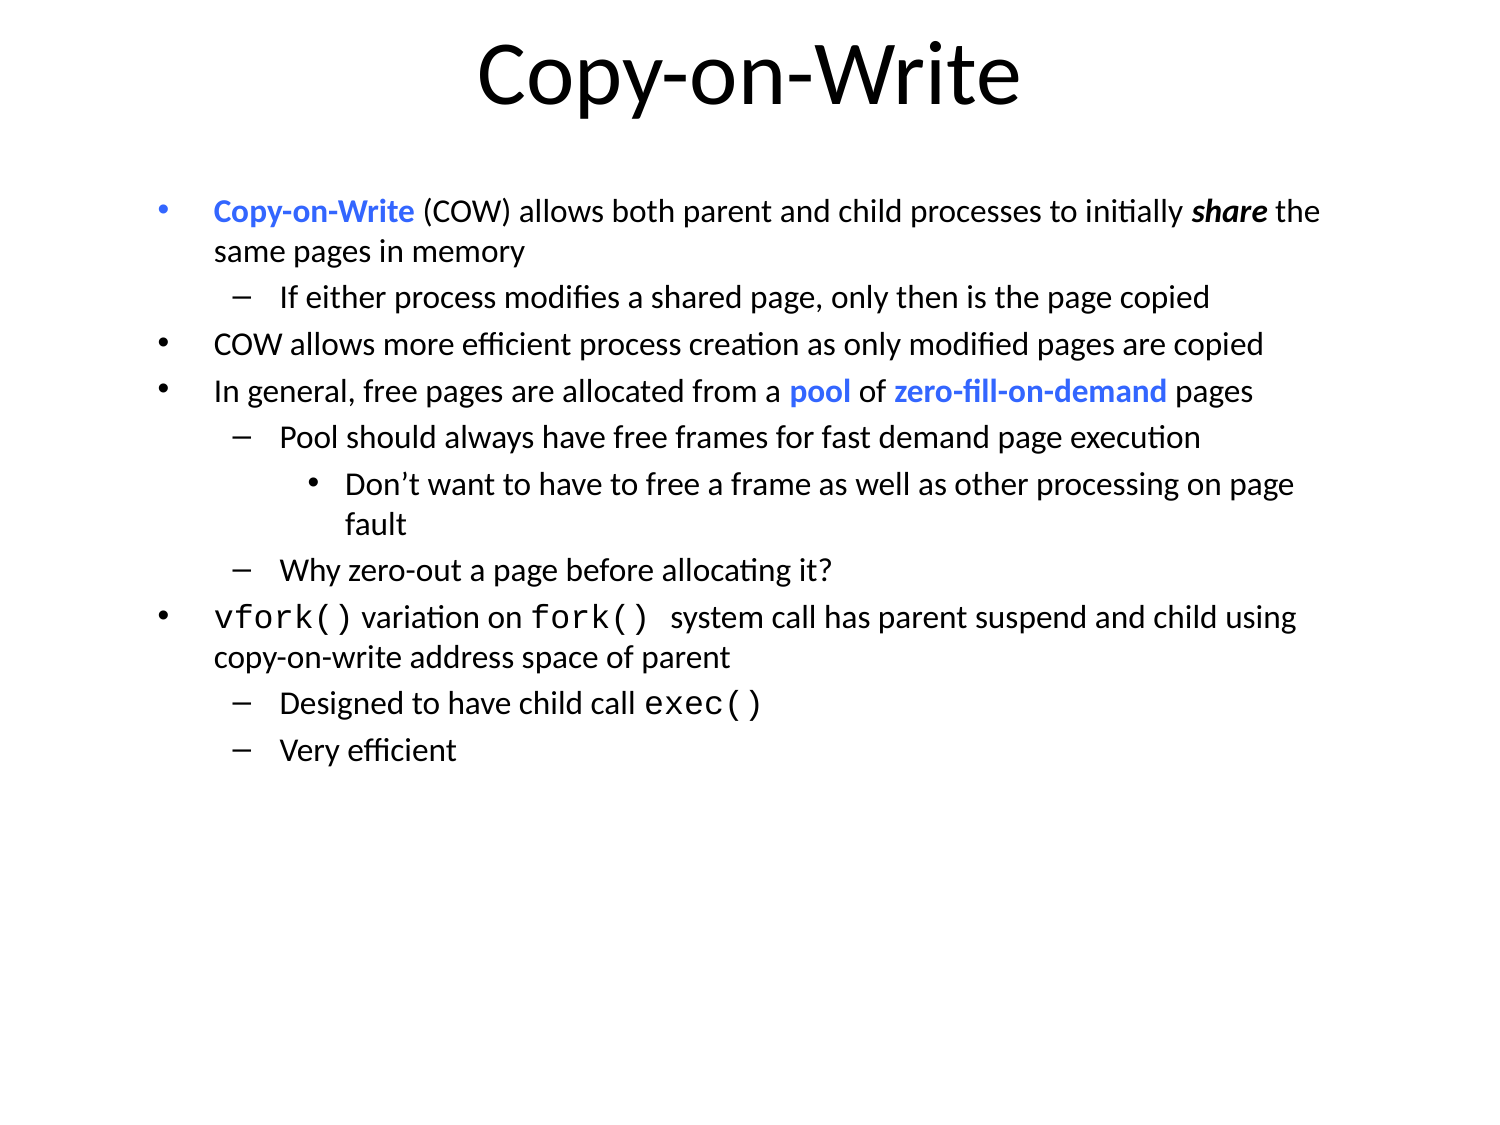

# Copy-on-Write
Copy-on-Write (COW) allows both parent and child processes to initially share the same pages in memory
If either process modifies a shared page, only then is the page copied
COW allows more efficient process creation as only modified pages are copied
In general, free pages are allocated from a pool of zero-fill-on-demand pages
Pool should always have free frames for fast demand page execution
Don’t want to have to free a frame as well as other processing on page fault
Why zero-out a page before allocating it?
vfork() variation on fork() system call has parent suspend and child using copy-on-write address space of parent
Designed to have child call exec()
Very efficient